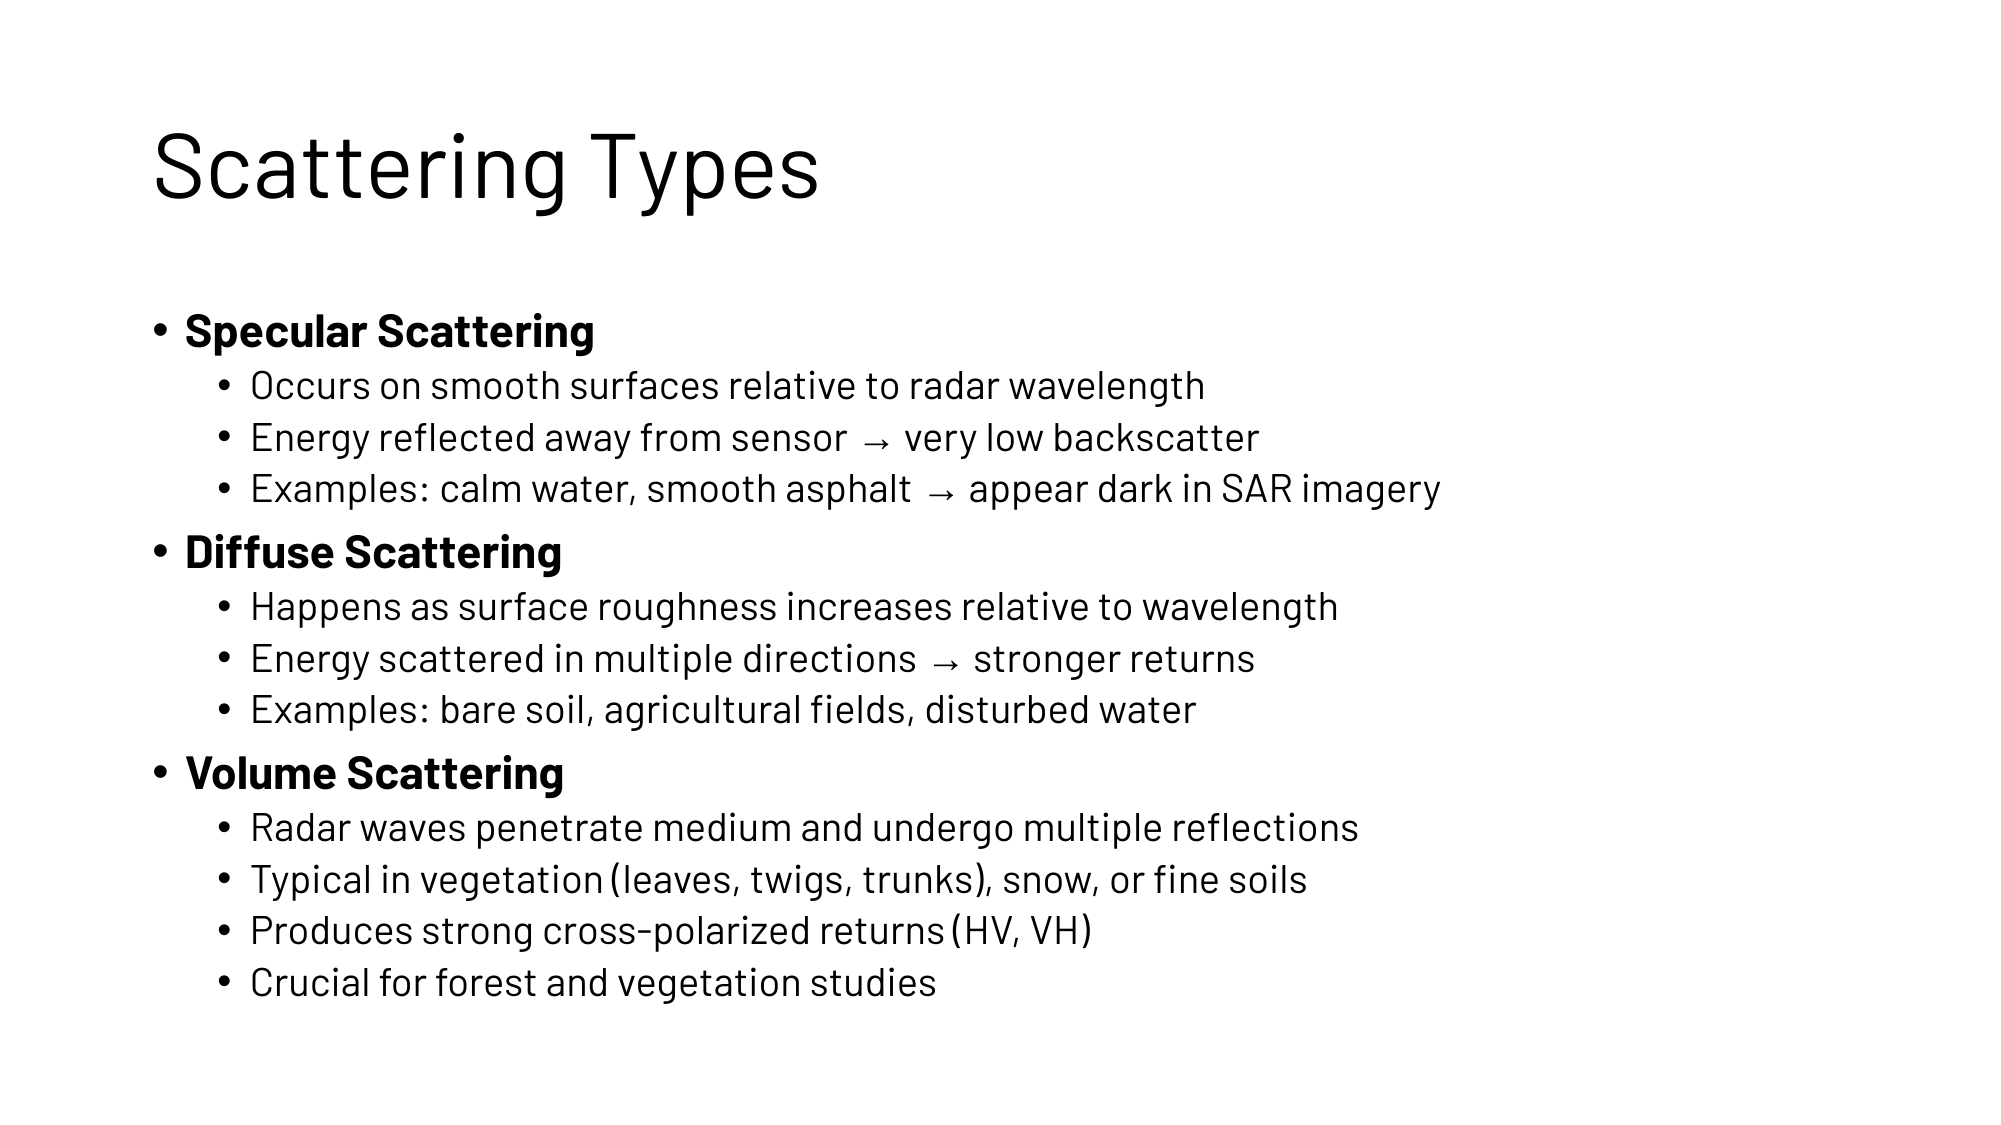

# Scattering Types
Specular Scattering
Occurs on smooth surfaces relative to radar wavelength
Energy reflected away from sensor → very low backscatter
Examples: calm water, smooth asphalt → appear dark in SAR imagery
Diffuse Scattering
Happens as surface roughness increases relative to wavelength
Energy scattered in multiple directions → stronger returns
Examples: bare soil, agricultural fields, disturbed water
Volume Scattering
Radar waves penetrate medium and undergo multiple reflections
Typical in vegetation (leaves, twigs, trunks), snow, or fine soils
Produces strong cross-polarized returns (HV, VH)
Crucial for forest and vegetation studies